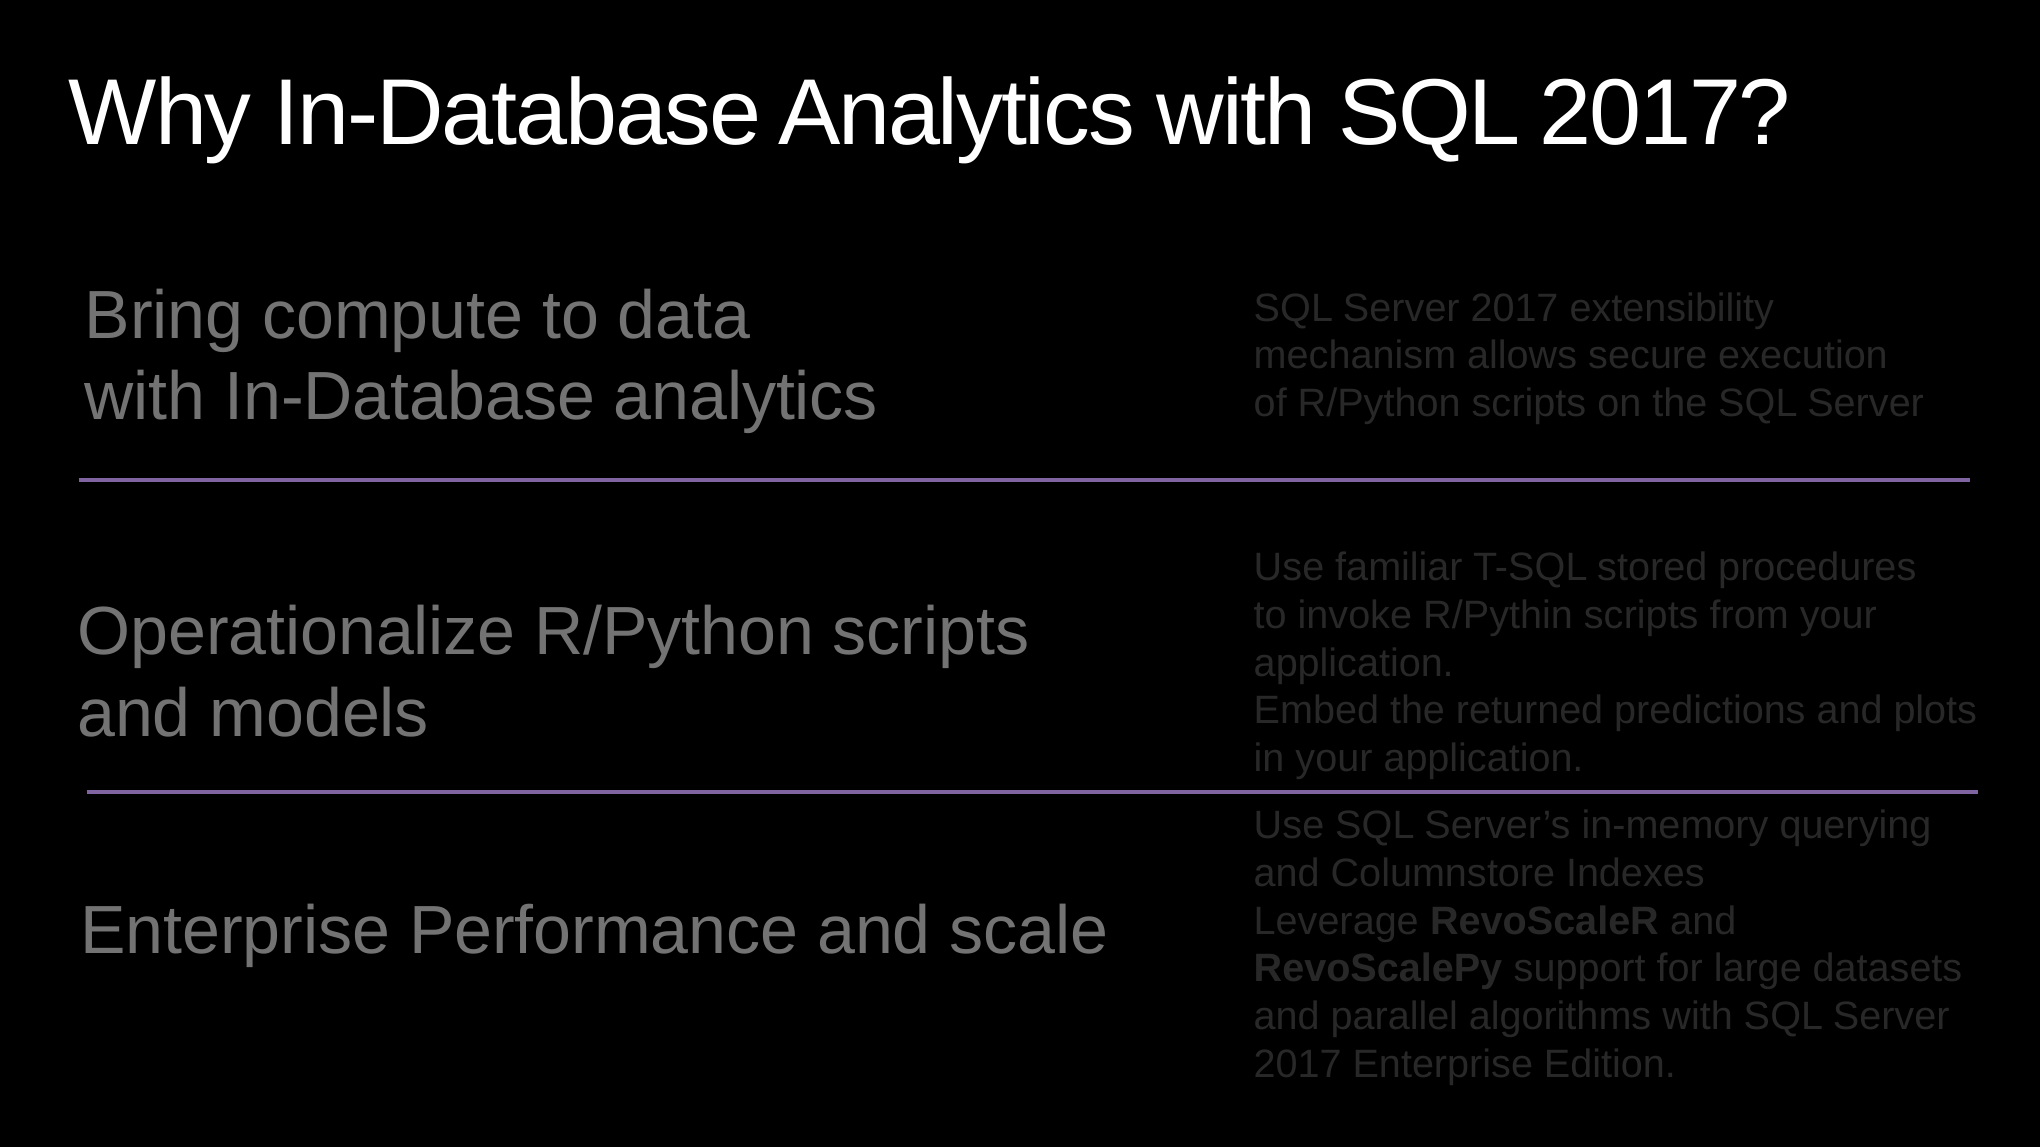

# Why In-Database Analytics with SQL 2017?
Bring compute to data
with In-Database analytics
SQL Server 2017 extensibility mechanism allows secure execution
of R/Python scripts on the SQL Server
Use familiar T-SQL stored procedures
to invoke R/Pythin scripts from your application.
Embed the returned predictions and plots in your application.
Operationalize R/Python scripts and models
Use SQL Server’s in-memory querying and Columnstore Indexes
Leverage RevoScaleR and RevoScalePy support for large datasets and parallel algorithms with SQL Server 2017 Enterprise Edition.
Enterprise Performance and scale